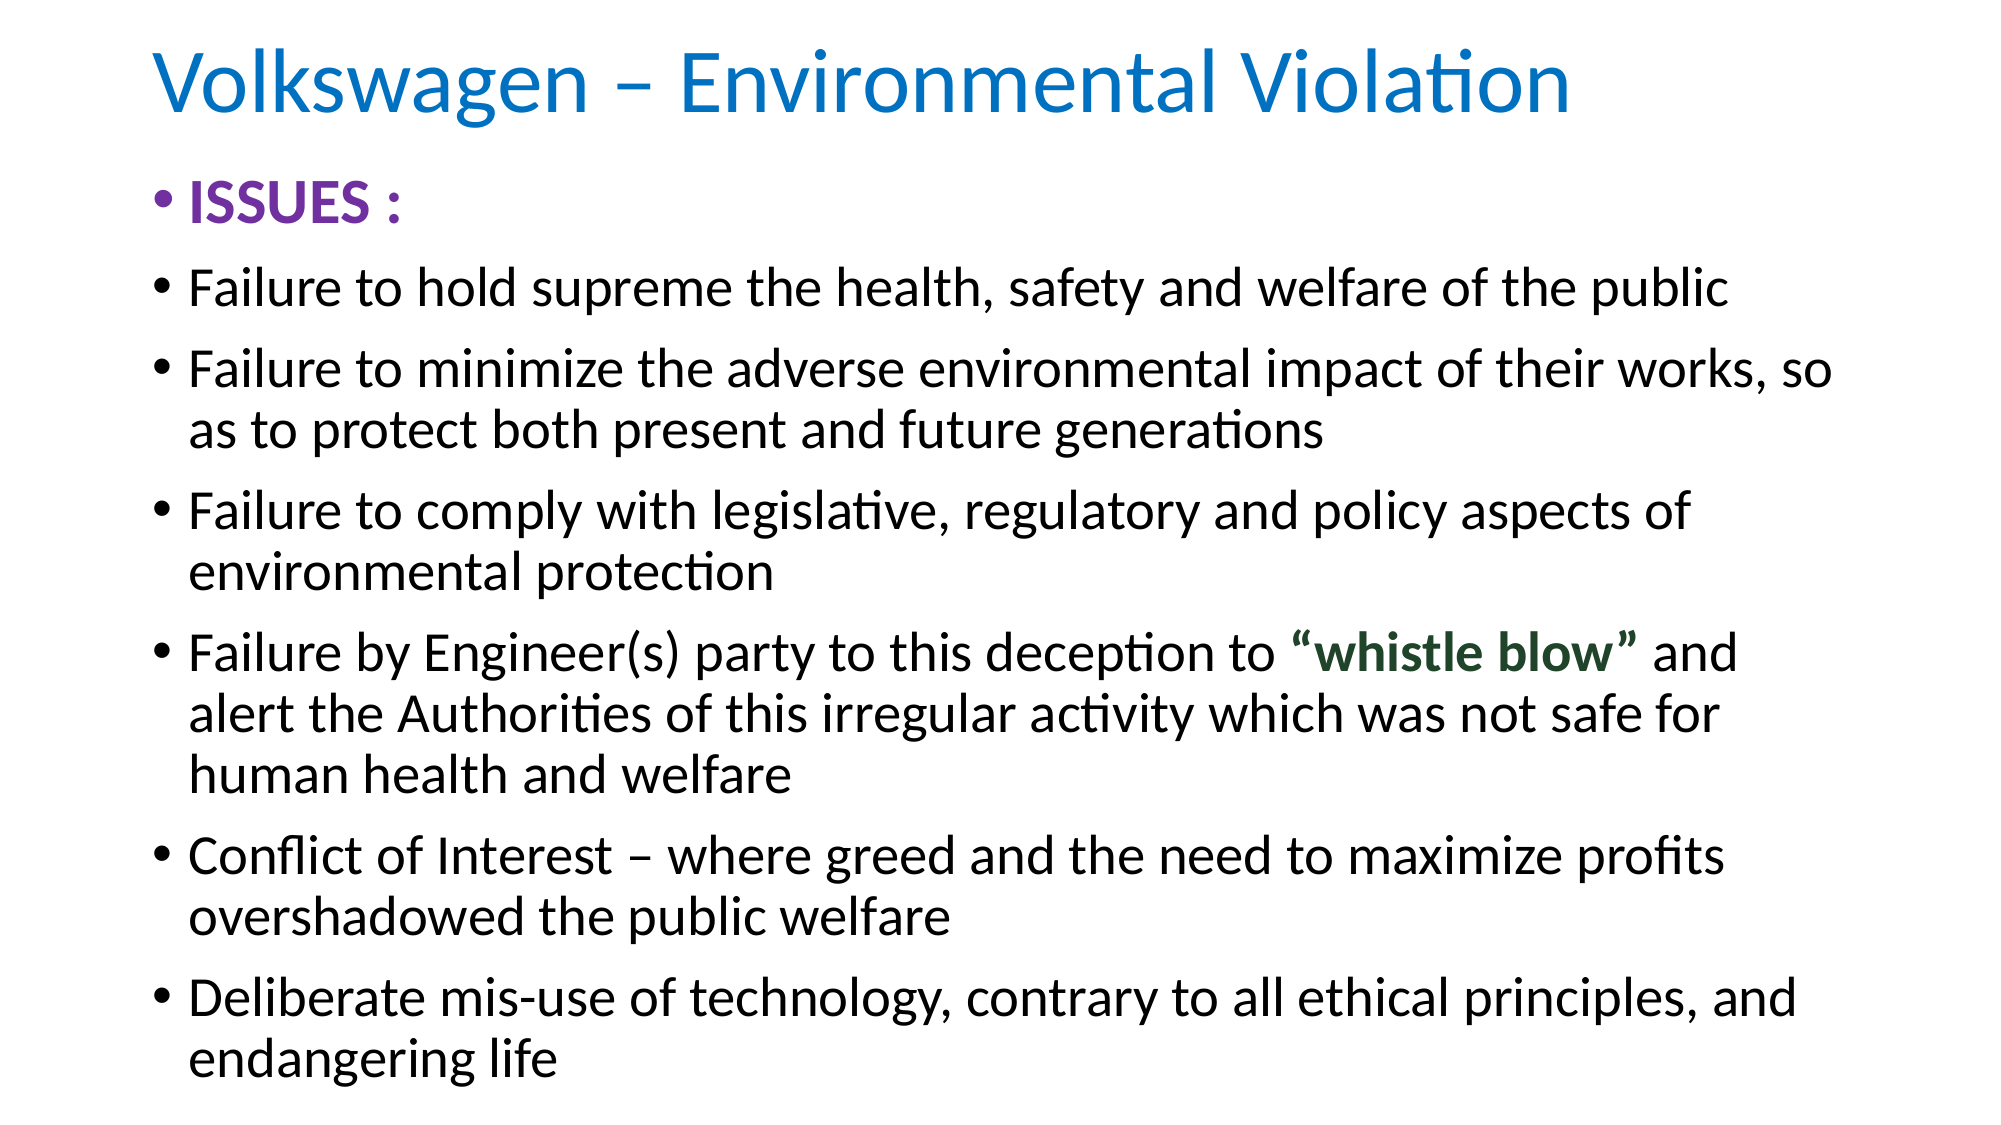

# Volkswagen – Environmental Violation
ISSUES :
Failure to hold supreme the health, safety and welfare of the public
Failure to minimize the adverse environmental impact of their works, so as to protect both present and future generations
Failure to comply with legislative, regulatory and policy aspects of environmental protection
Failure by Engineer(s) party to this deception to “whistle blow” and alert the Authorities of this irregular activity which was not safe for human health and welfare
Conflict of Interest – where greed and the need to maximize profits overshadowed the public welfare
Deliberate mis-use of technology, contrary to all ethical principles, and endangering life